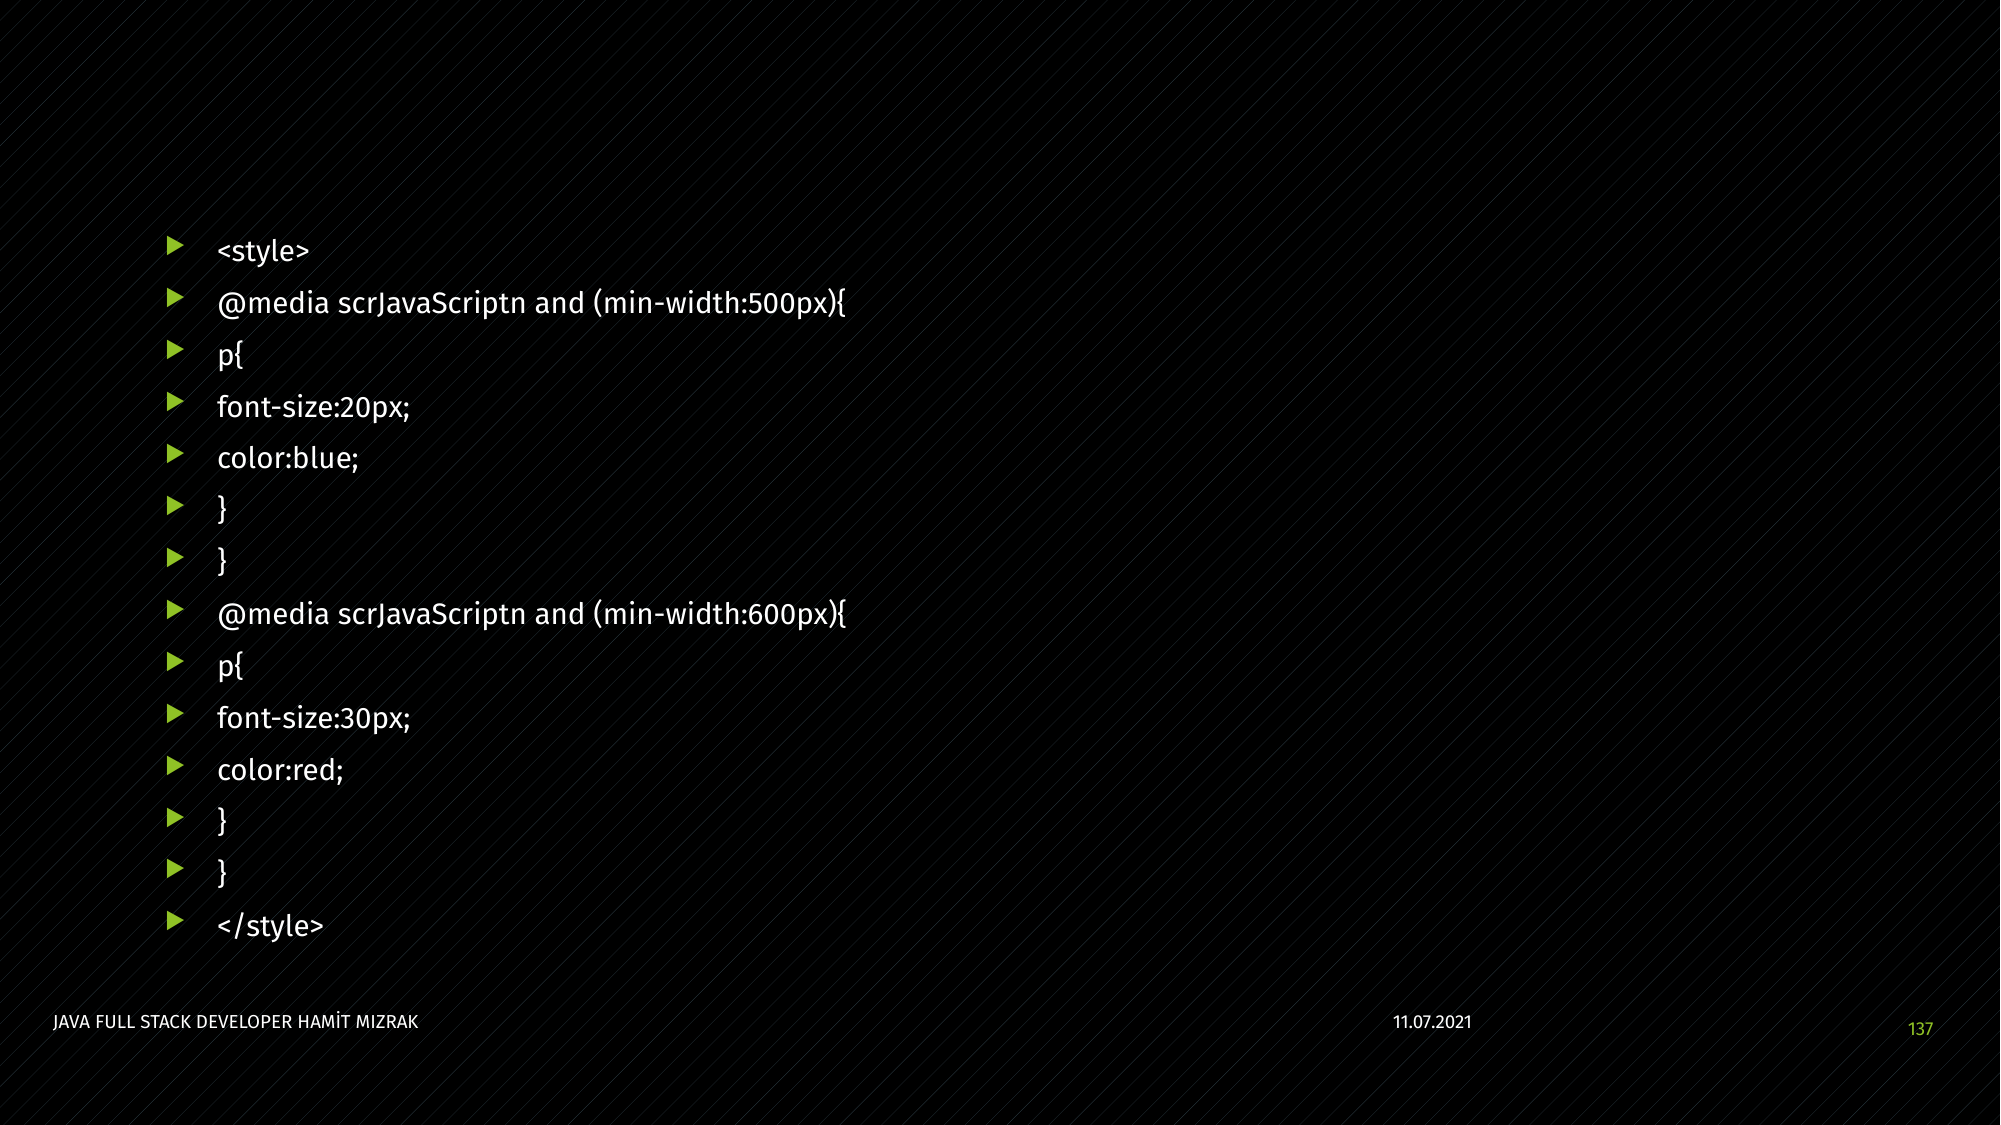

#
<style>
@media scrJavaScriptn and (min-width:500px){
p{
font-size:20px;
color:blue;
}
}
@media scrJavaScriptn and (min-width:600px){
p{
font-size:30px;
color:red;
}
}
</style>

JAVA FULL STACK DEVELOPER HAMİT MIZRAK
11.07.2021
137